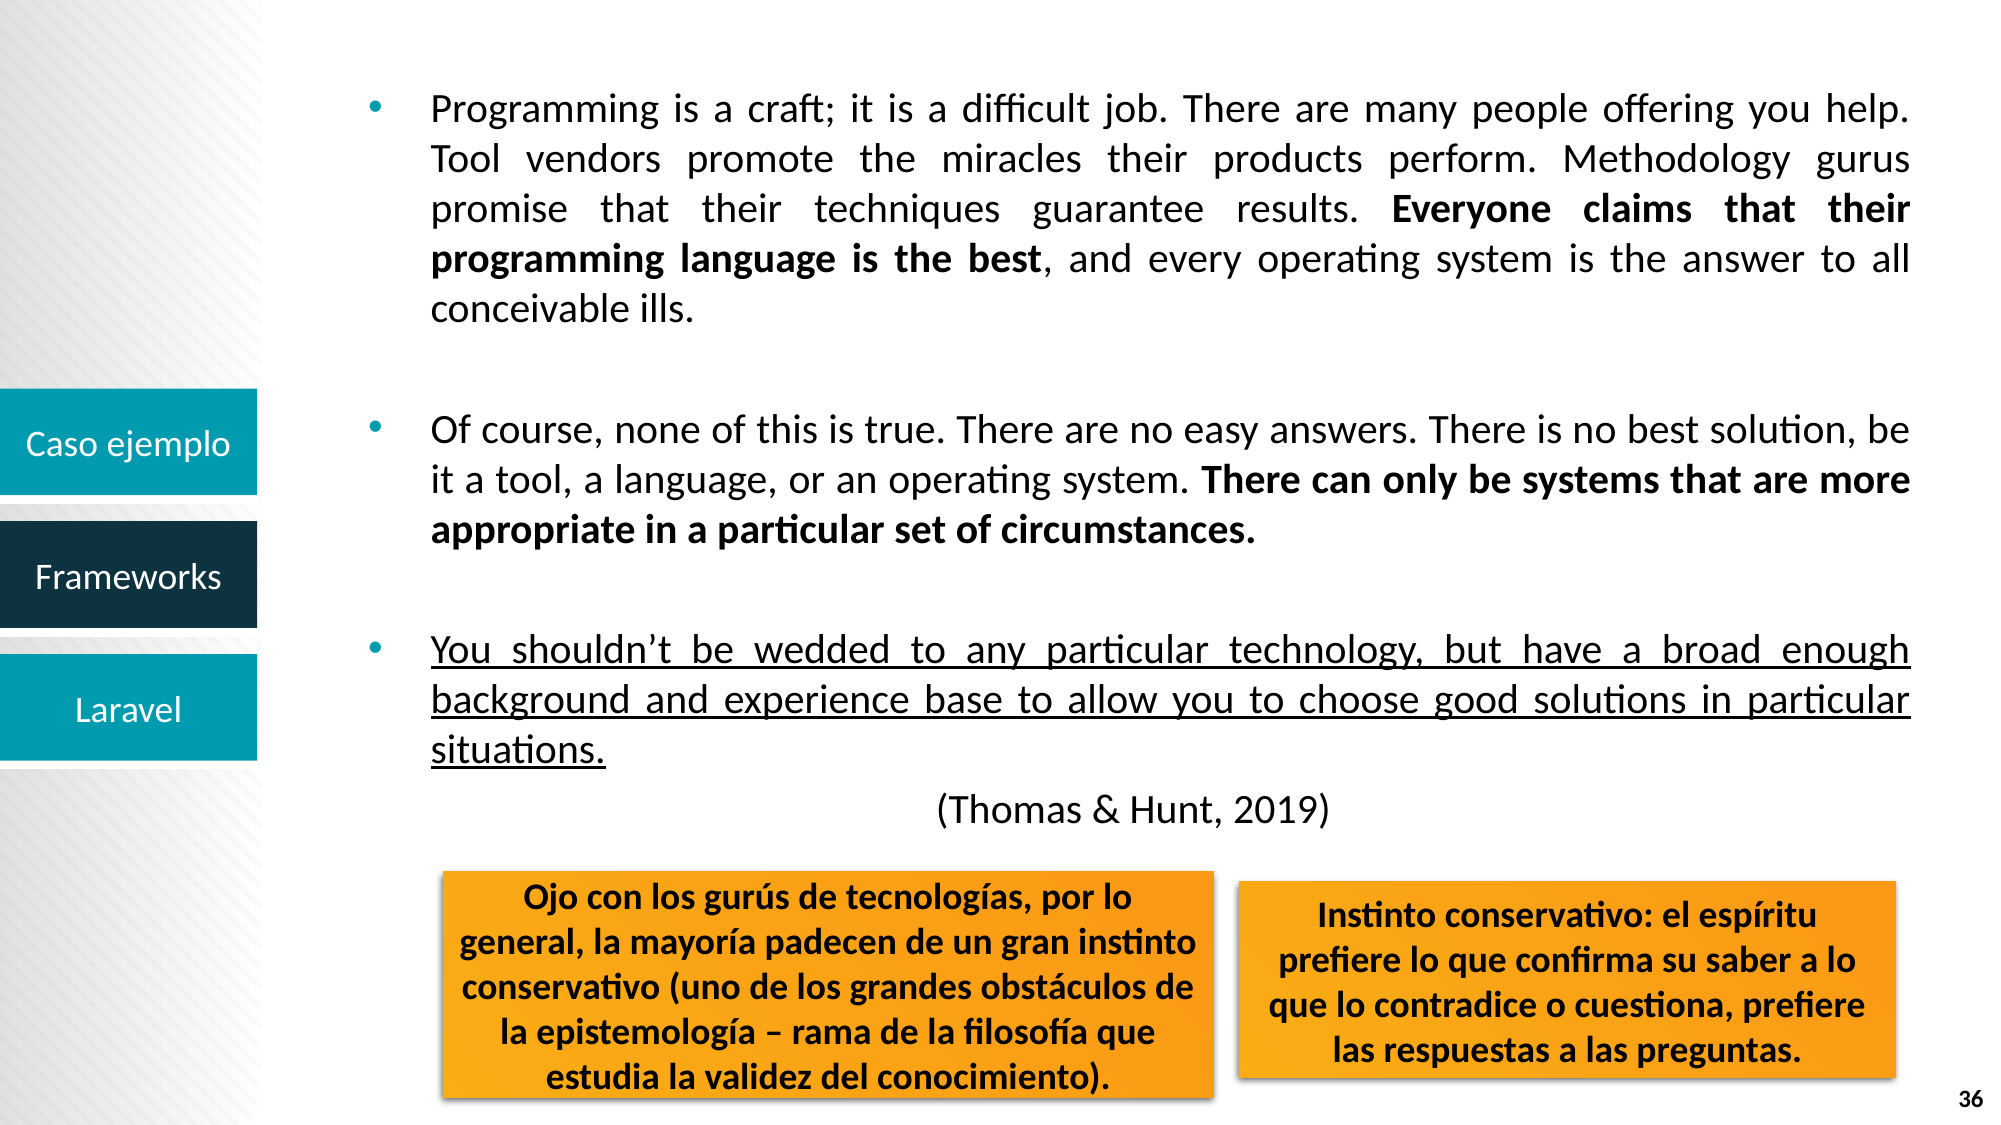

Programming is a craft; it is a difficult job. There are many people offering you help. Tool vendors promote the miracles their products perform. Methodology gurus promise that their techniques guarantee results. Everyone claims that their programming language is the best, and every operating system is the answer to all conceivable ills.

Of course, none of this is true. There are no easy answers. There is no best solution, be it a tool, a language, or an operating system. There can only be systems that are more appropriate in a particular set of circumstances.

You shouldn’t be wedded to any particular technology, but have a broad enough background and experience base to allow you to choose good solutions in particular situations.
(Thomas & Hunt, 2019)
Ojo con los gurús de tecnologías, por lo general, la mayoría padecen de un gran instinto conservativo (uno de los grandes obstáculos de la epistemología – rama de la filosofía que estudia la validez del conocimiento).
Instinto conservativo: el espíritu prefiere lo que confirma su saber a lo que lo contradice o cuestiona, prefiere las respuestas a las preguntas.
36